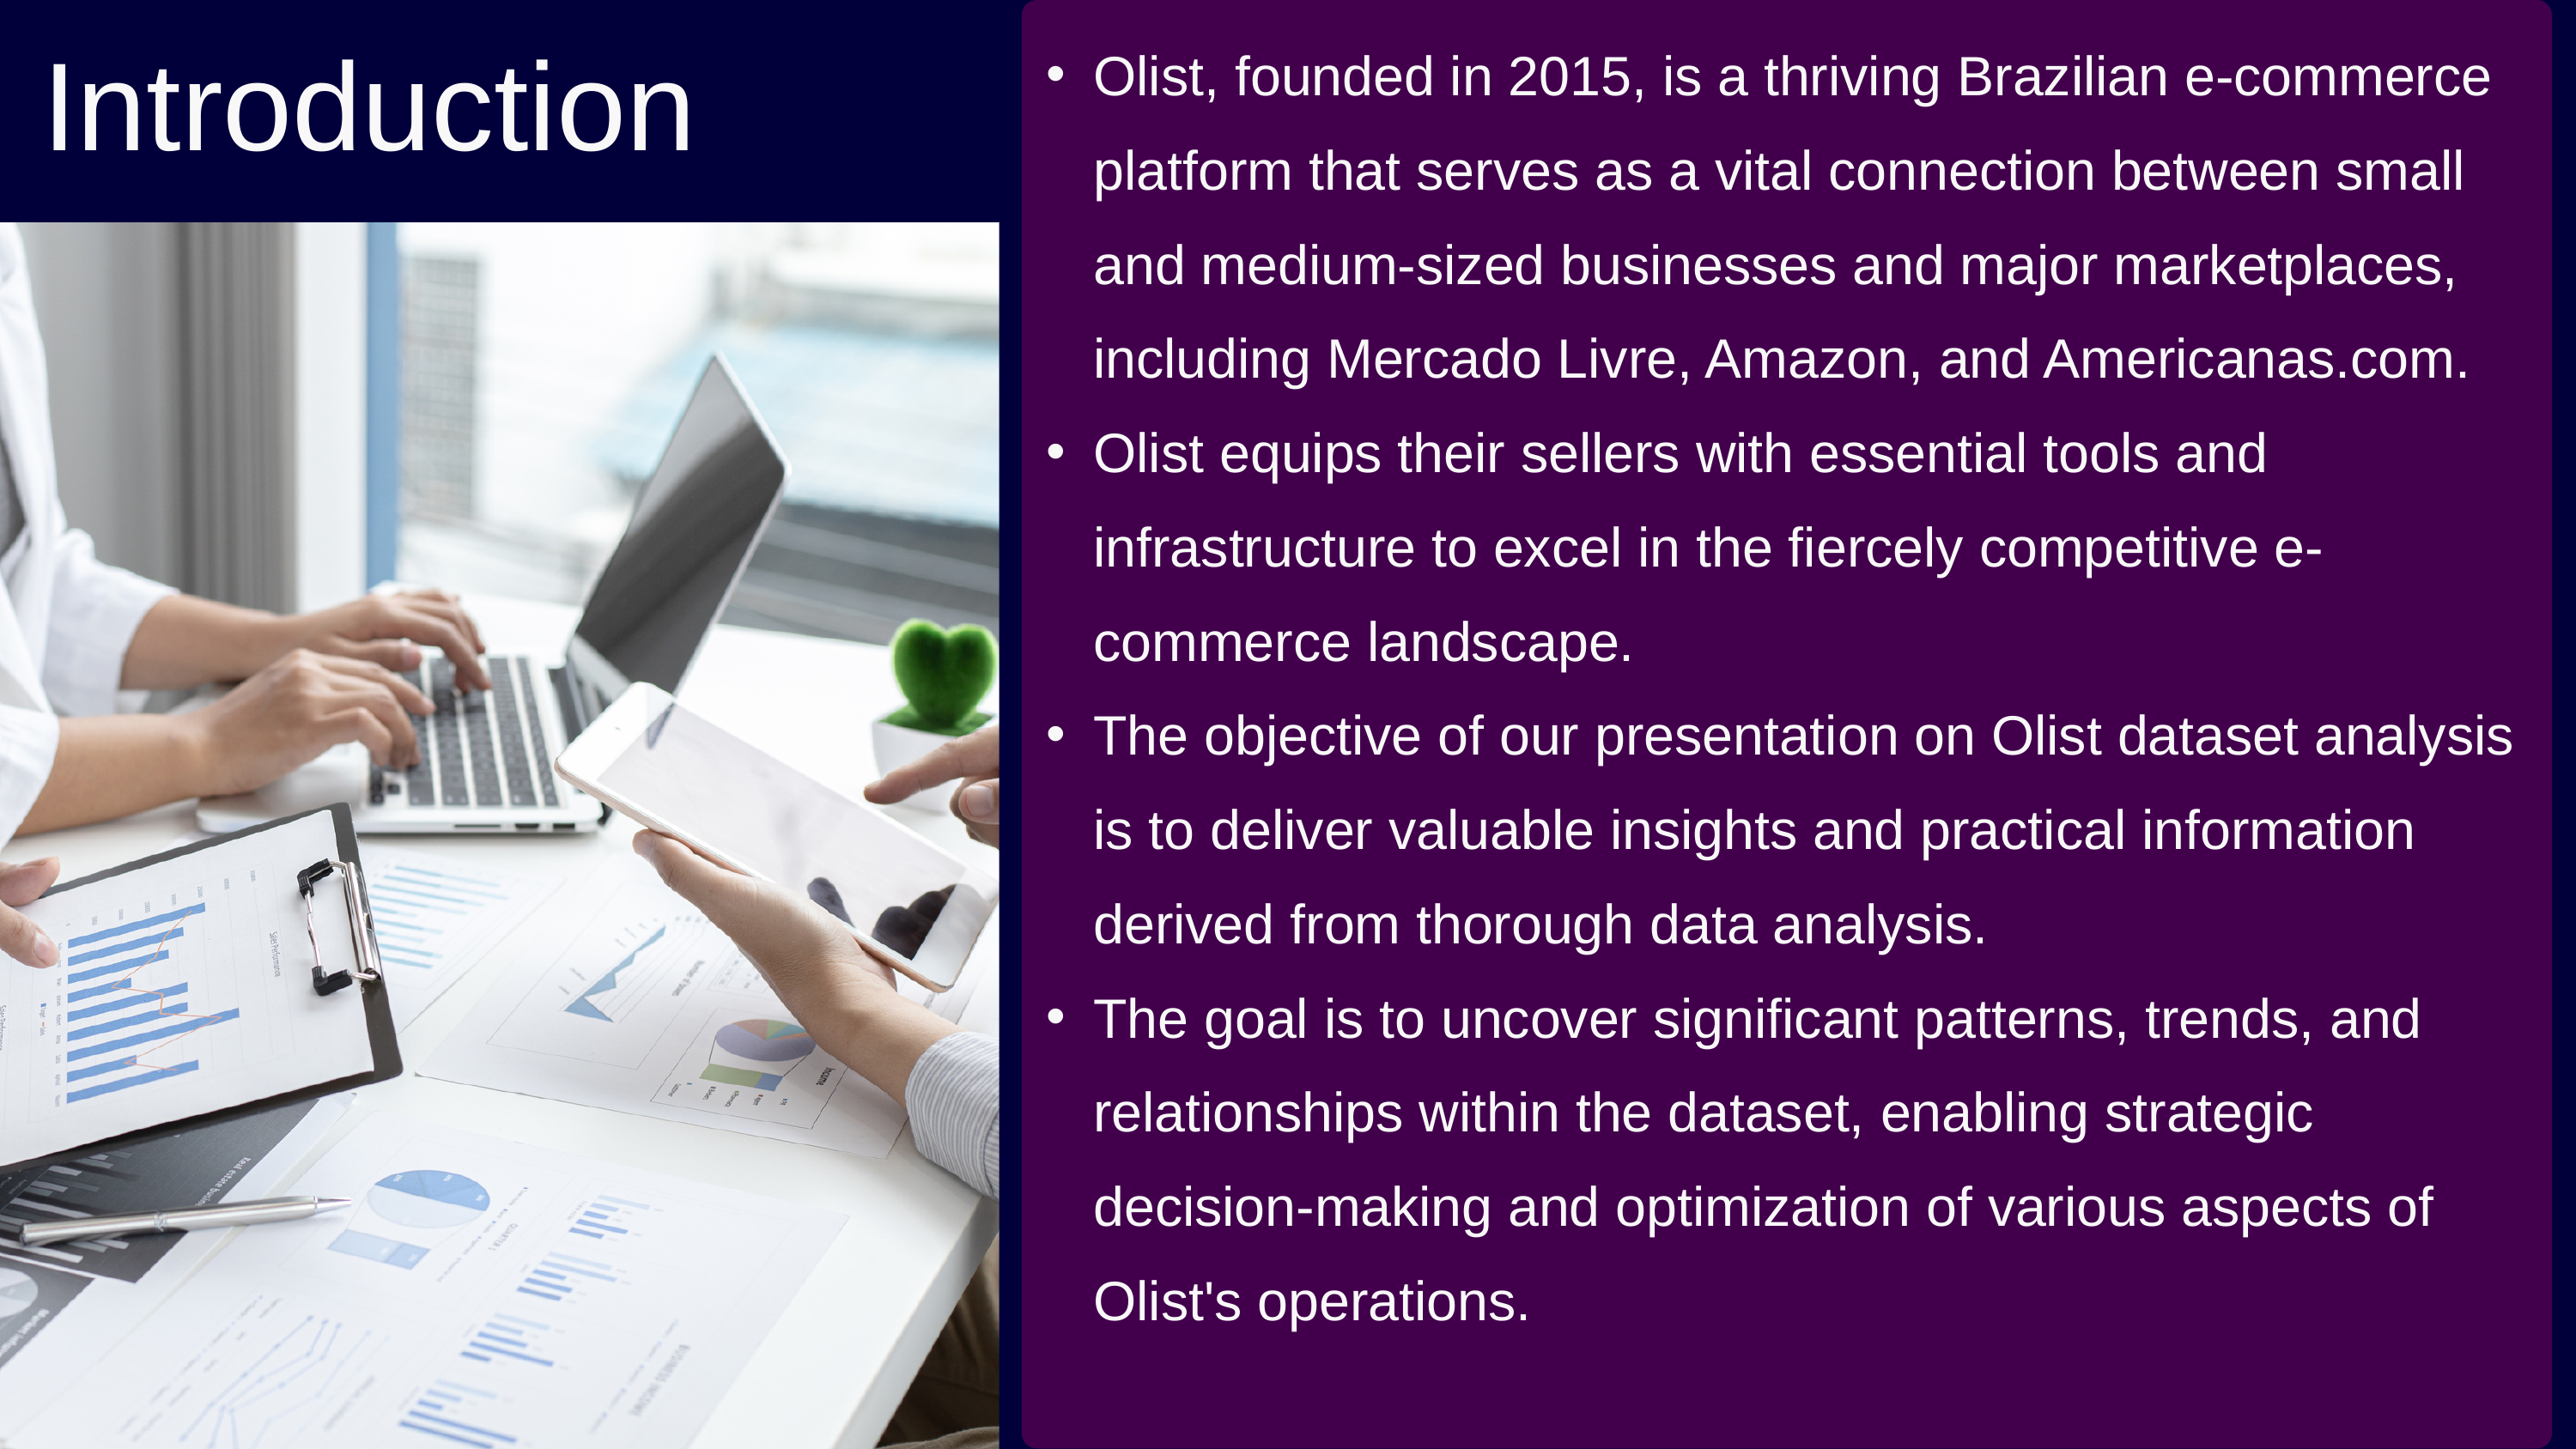

Olist, founded in 2015, is a thriving Brazilian e-commerce platform that serves as a vital connection between small and medium-sized businesses and major marketplaces, including Mercado Livre, Amazon, and Americanas.com.
Olist equips their sellers with essential tools and infrastructure to excel in the fiercely competitive e-commerce landscape.
The objective of our presentation on Olist dataset analysis is to deliver valuable insights and practical information derived from thorough data analysis.
The goal is to uncover significant patterns, trends, and relationships within the dataset, enabling strategic decision-making and optimization of various aspects of Olist's operations.
Introduction